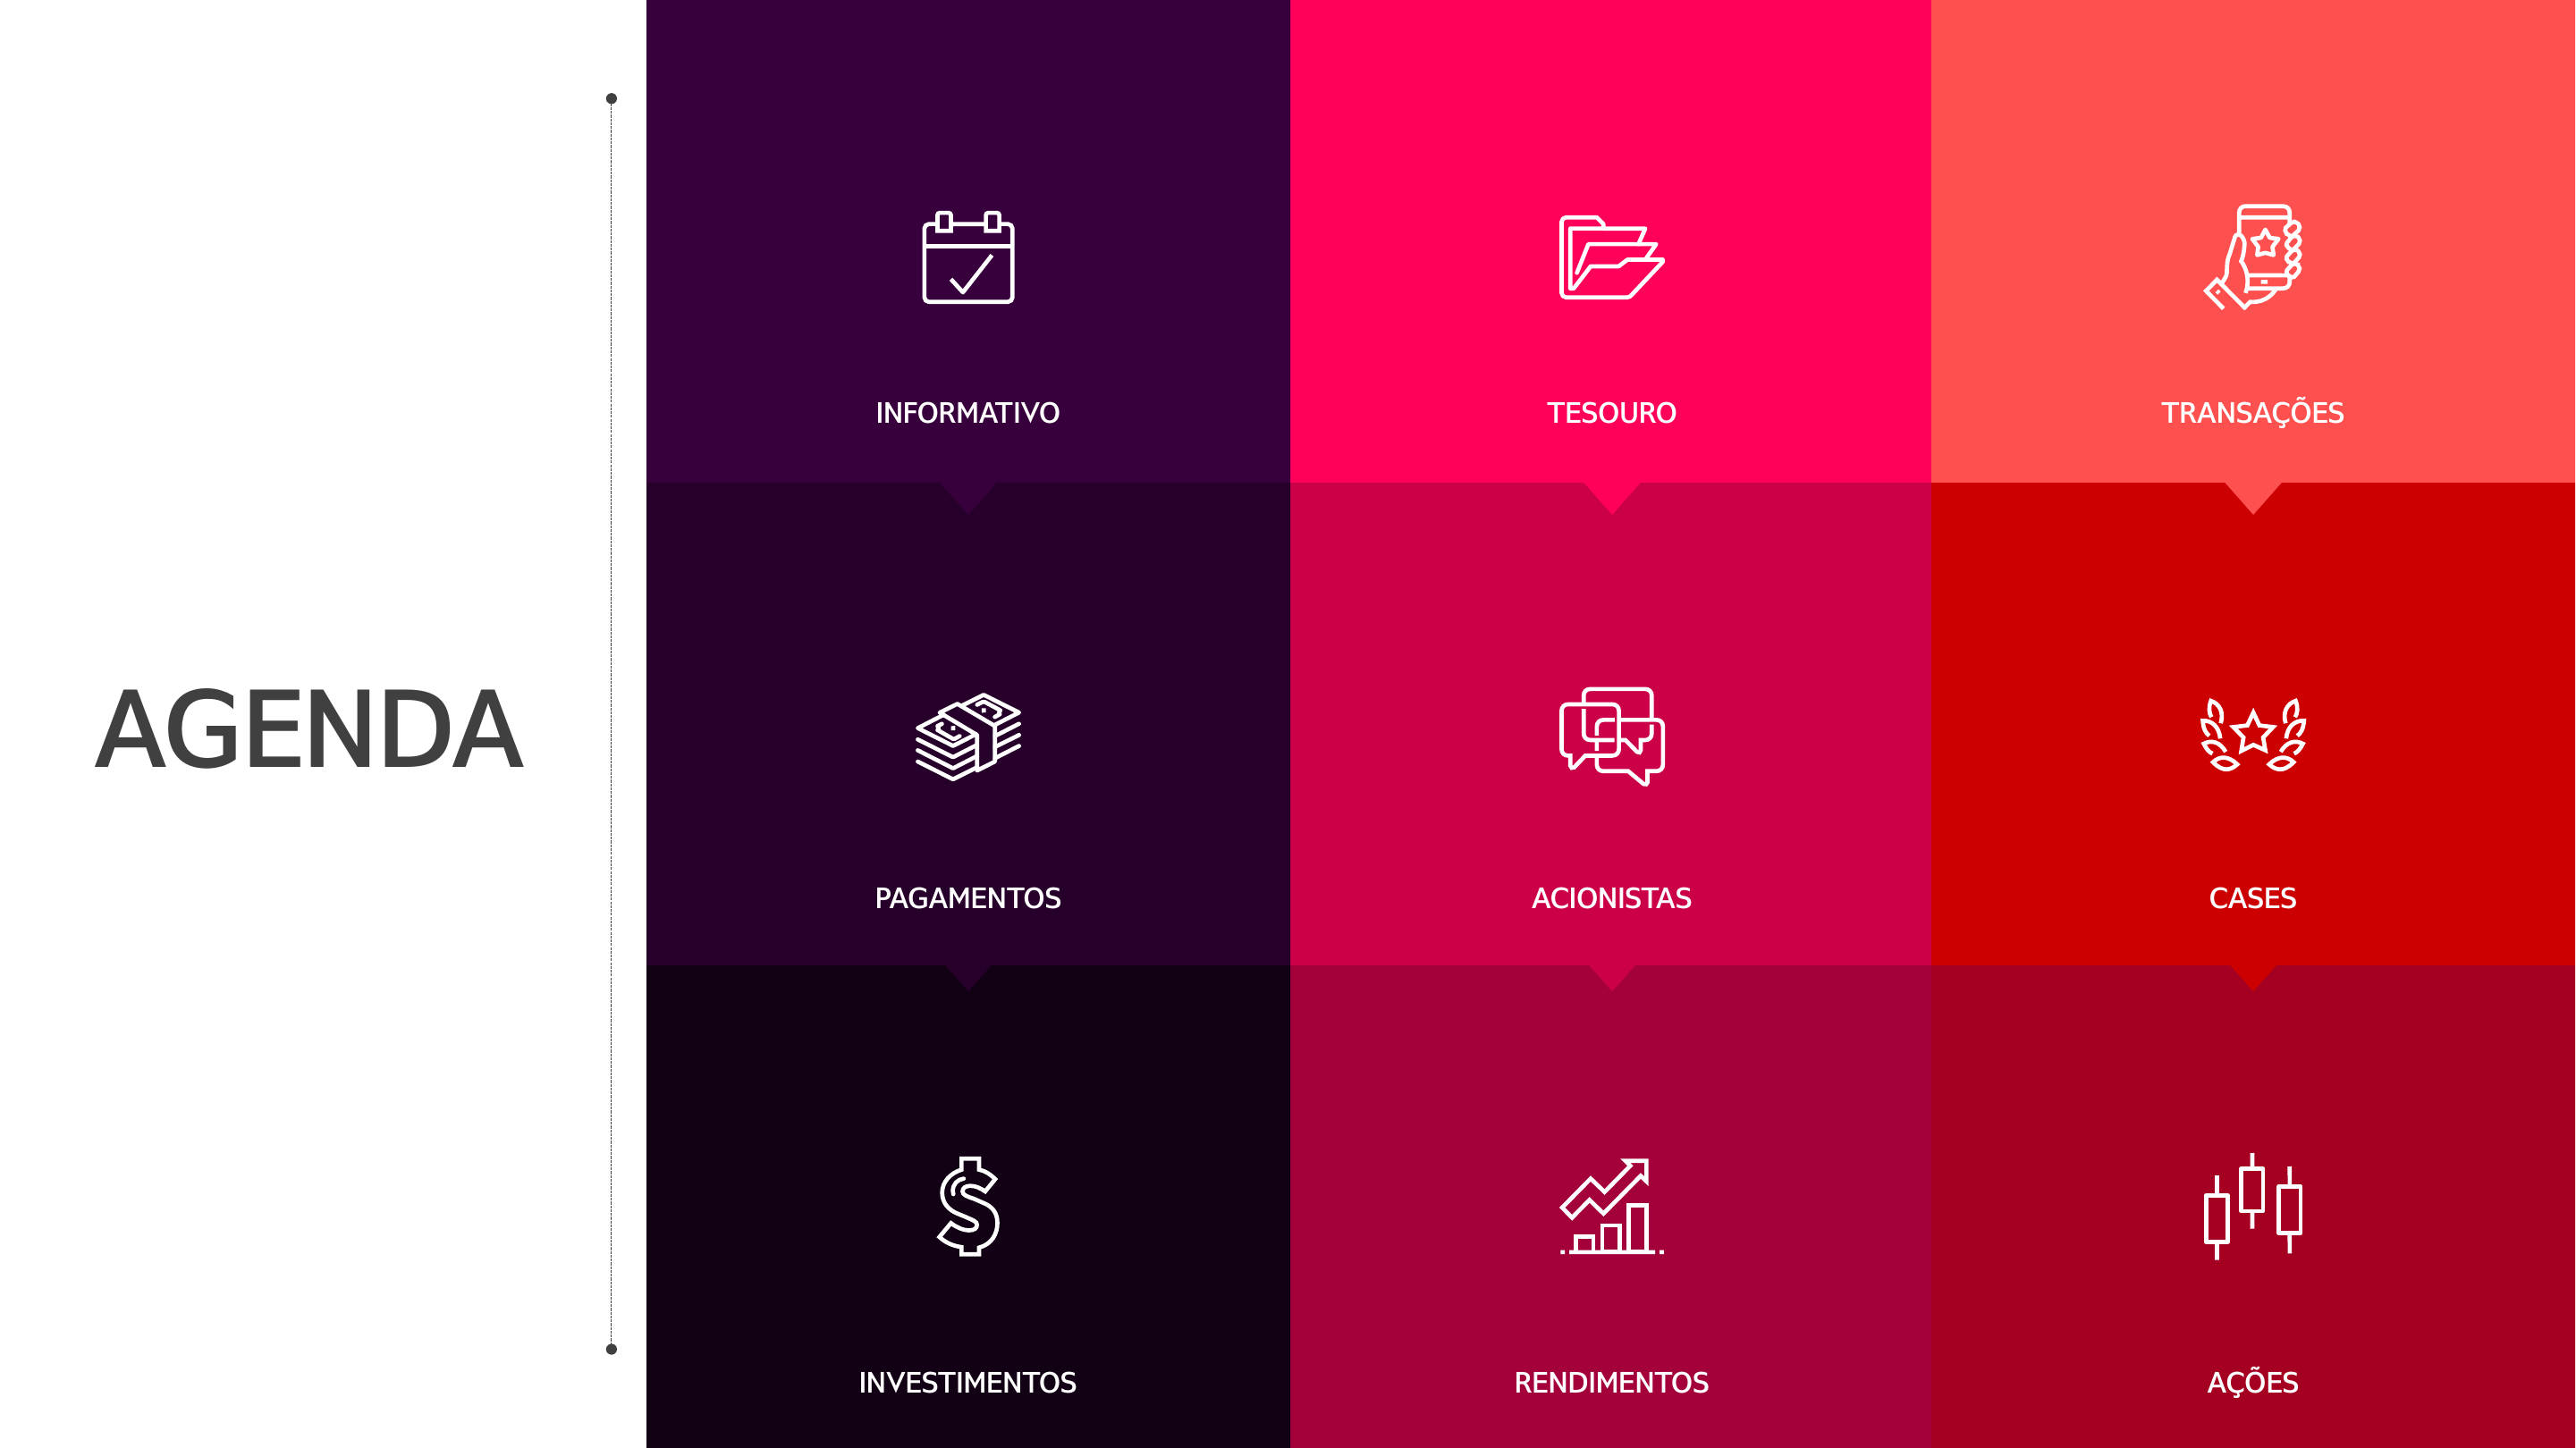

INFORMATIVO
TESOURO
TRANSAÇÕES

AGENDA

PAGAMENTOS
ACIONISTAS
CASES

INVESTIMENTOS
RENDIMENTOS
AÇÕES